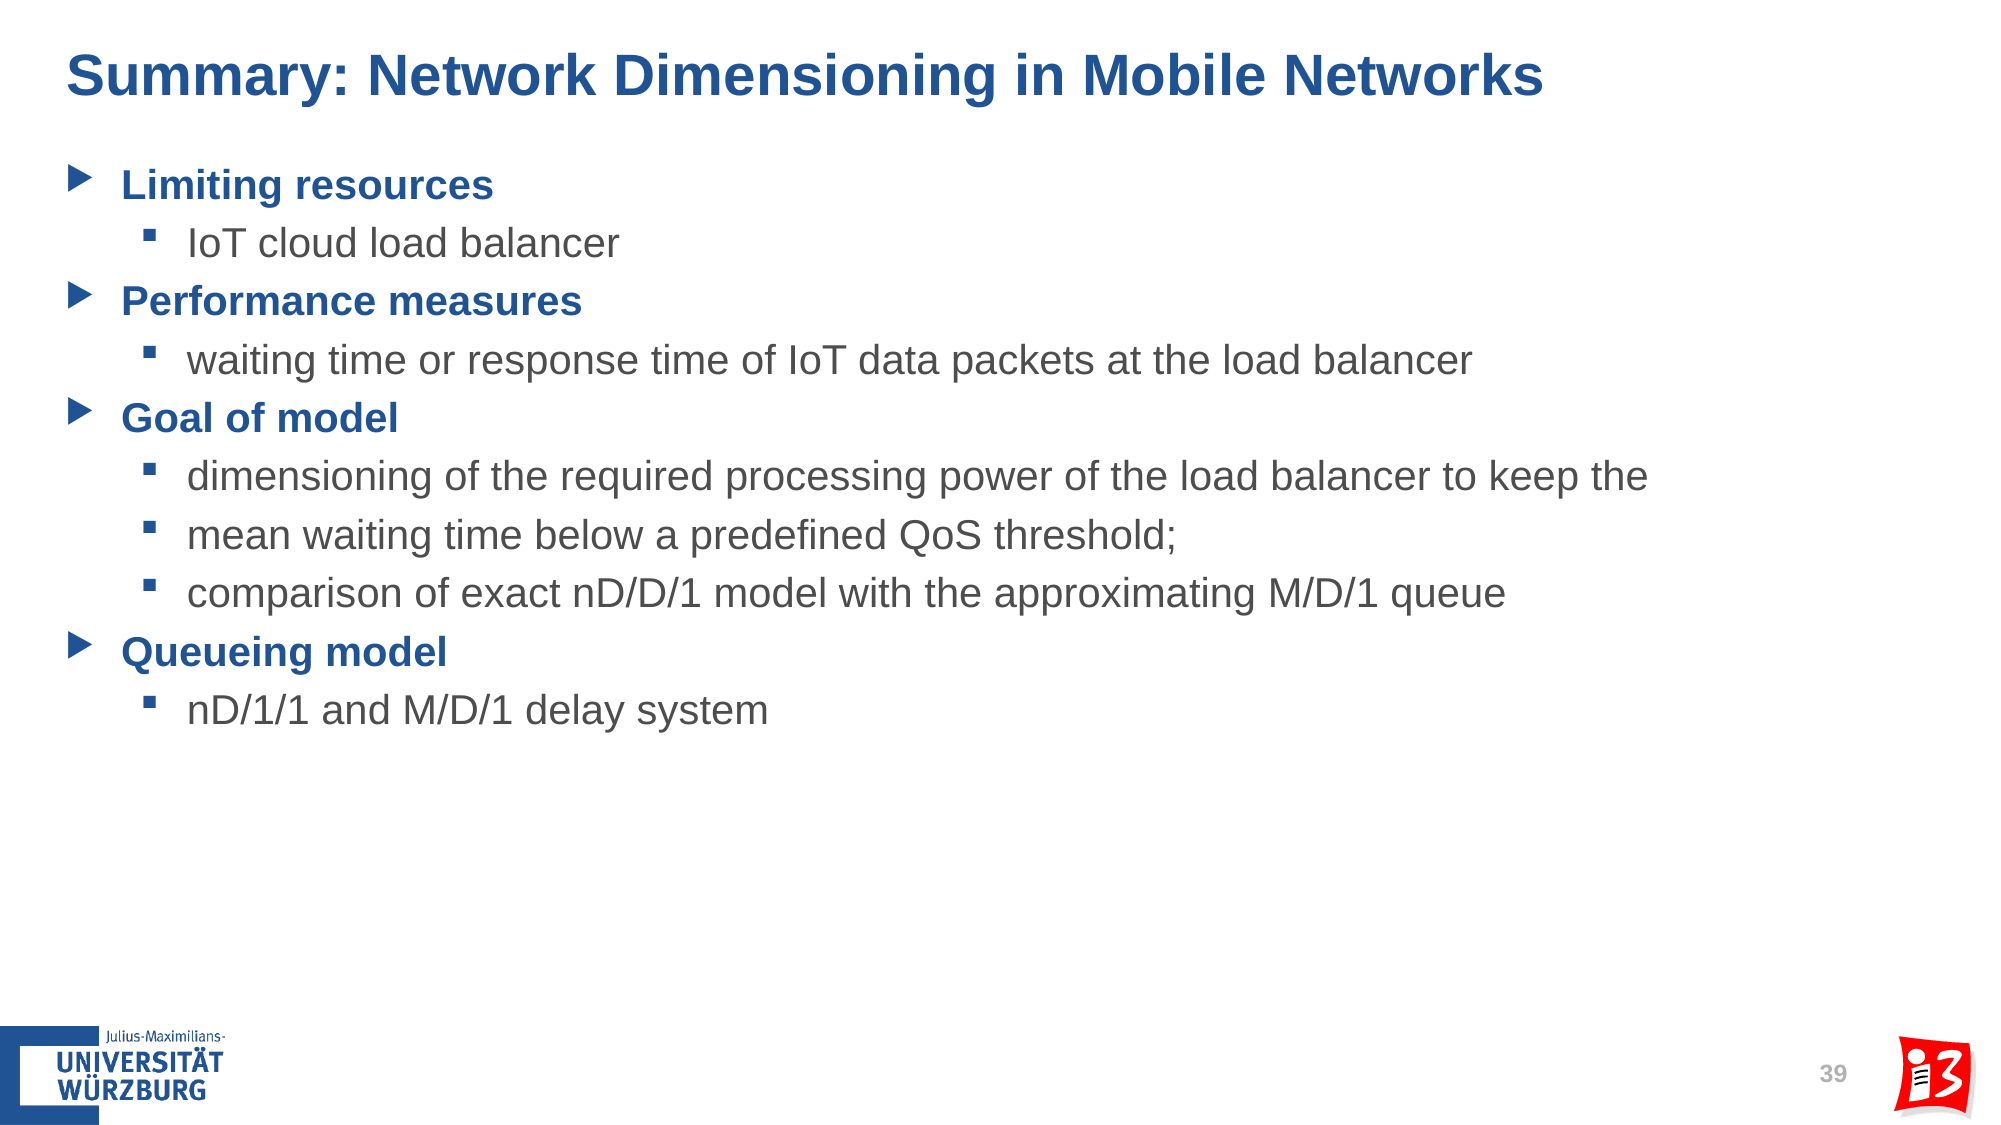

# Summary: Network Dimensioning in Mobile Networks
Limiting resources
IoT cloud load balancer
Performance measures
waiting time or response time of IoT data packets at the load balancer
Goal of model
dimensioning of the required processing power of the load balancer to keep the
mean waiting time below a predefined QoS threshold;
comparison of exact nD/D/1 model with the approximating M/D/1 queue
Queueing model
nD/1/1 and M/D/1 delay system
39